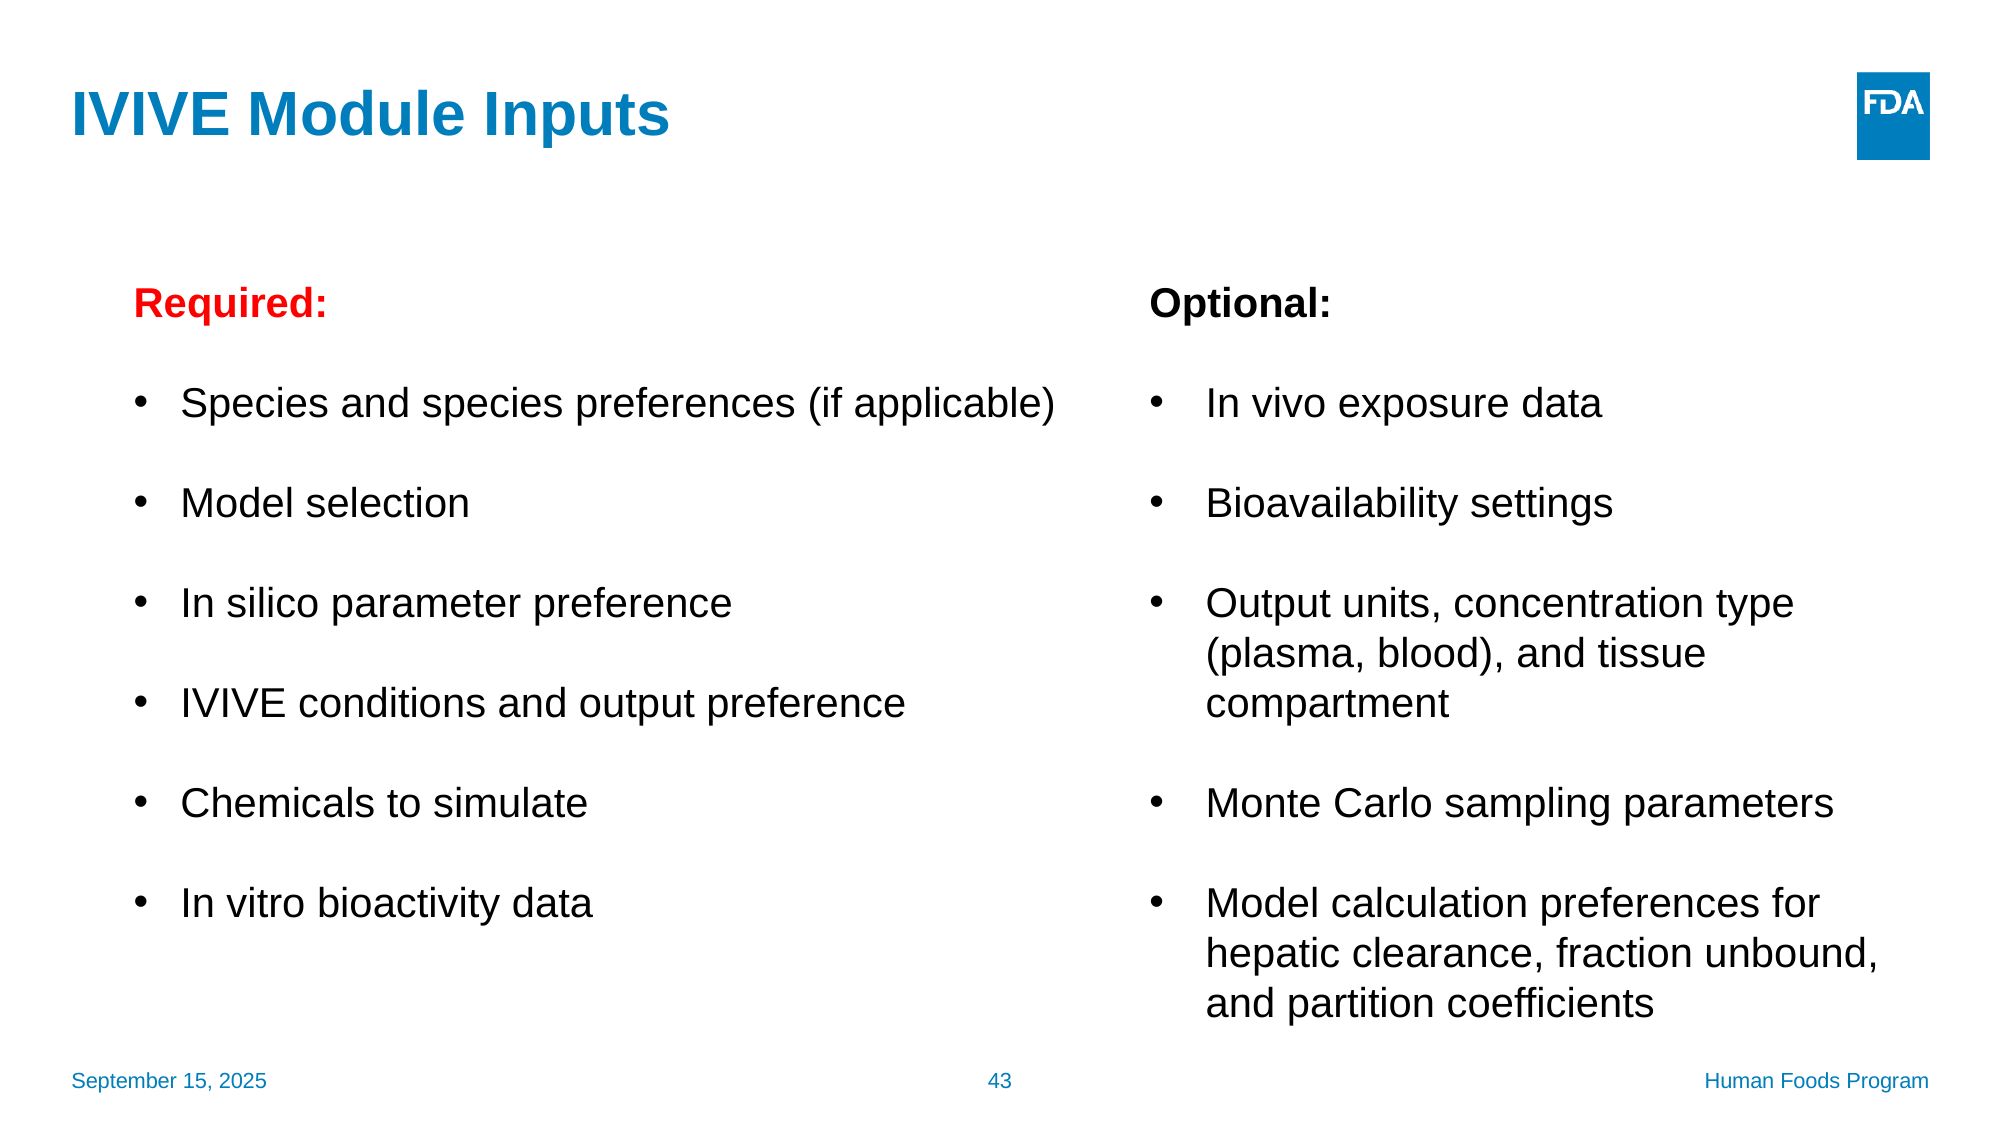

# IVIVE Module Inputs
Required:

Species and species preferences (if applicable)

Model selection
In silico parameter preference

IVIVE conditions and output preference

Chemicals to simulate

In vitro bioactivity data
Optional:

In vivo exposure data

Bioavailability settings

Output units, concentration type (plasma, blood), and tissue compartment

Monte Carlo sampling parameters

Model calculation preferences for hepatic clearance, fraction unbound, and partition coefficients
September 15, 2025
43
Human Foods Program